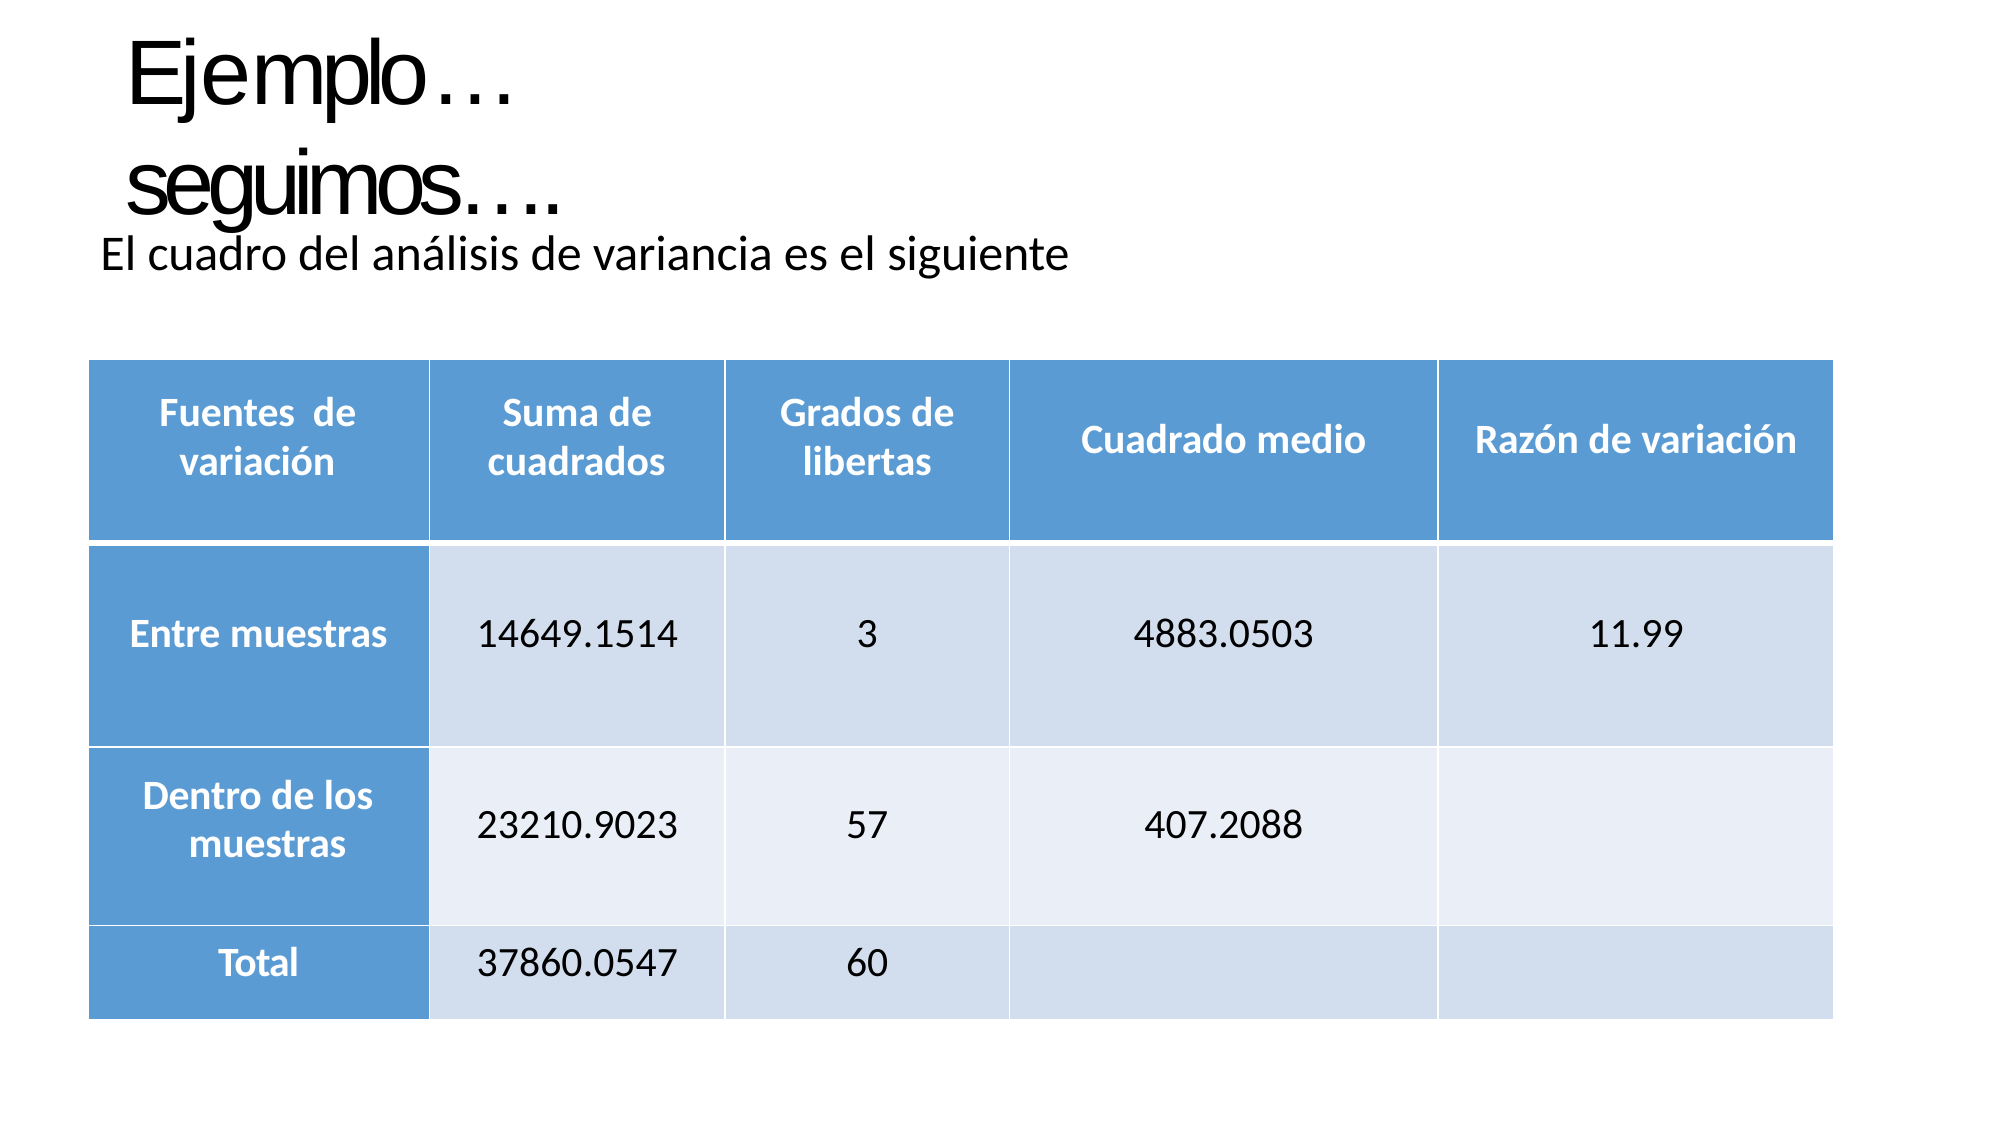

# Ejemplo…	seguimos….
El cuadro del análisis de variancia es el siguiente
| Fuentes de variación | Suma de cuadrados | Grados de libertas | Cuadrado medio | Razón de variación |
| --- | --- | --- | --- | --- |
| Entre muestras | 14649.1514 | 3 | 4883.0503 | 11.99 |
| Dentro de los muestras | 23210.9023 | 57 | 407.2088 |  |
| Total | 37860.0547 | 60 |  |  |